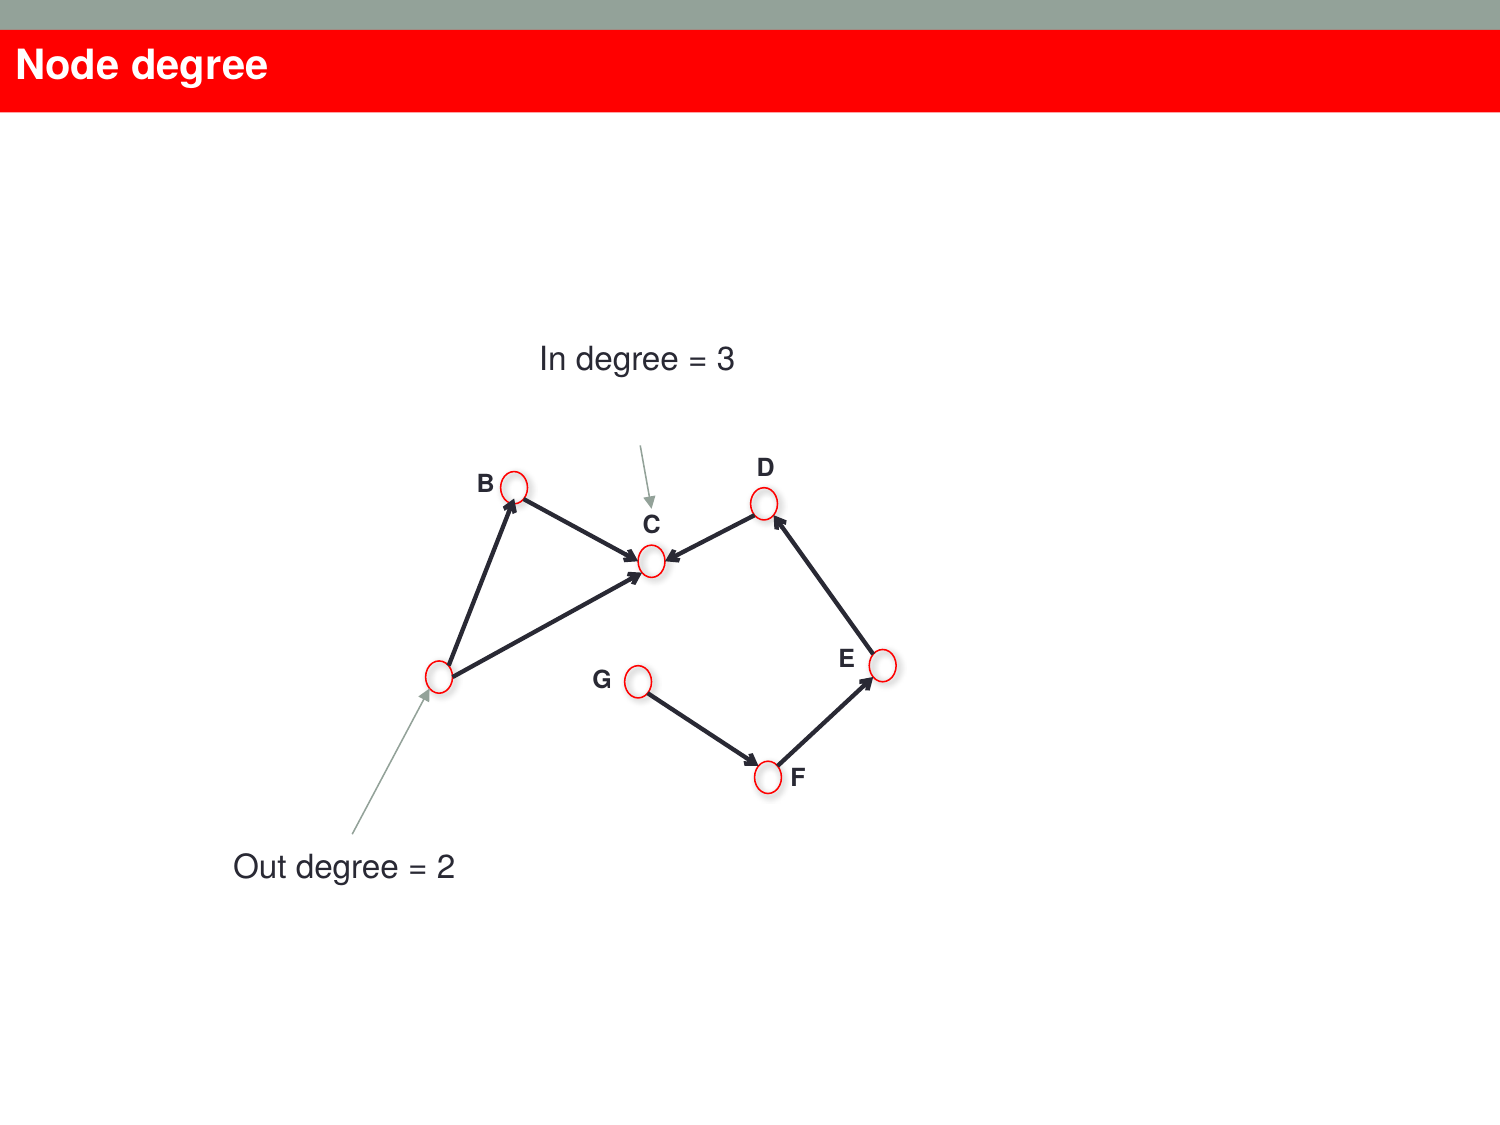

Node degree
In degree = 3
D
B

C

E

G

F

Out degree = 2